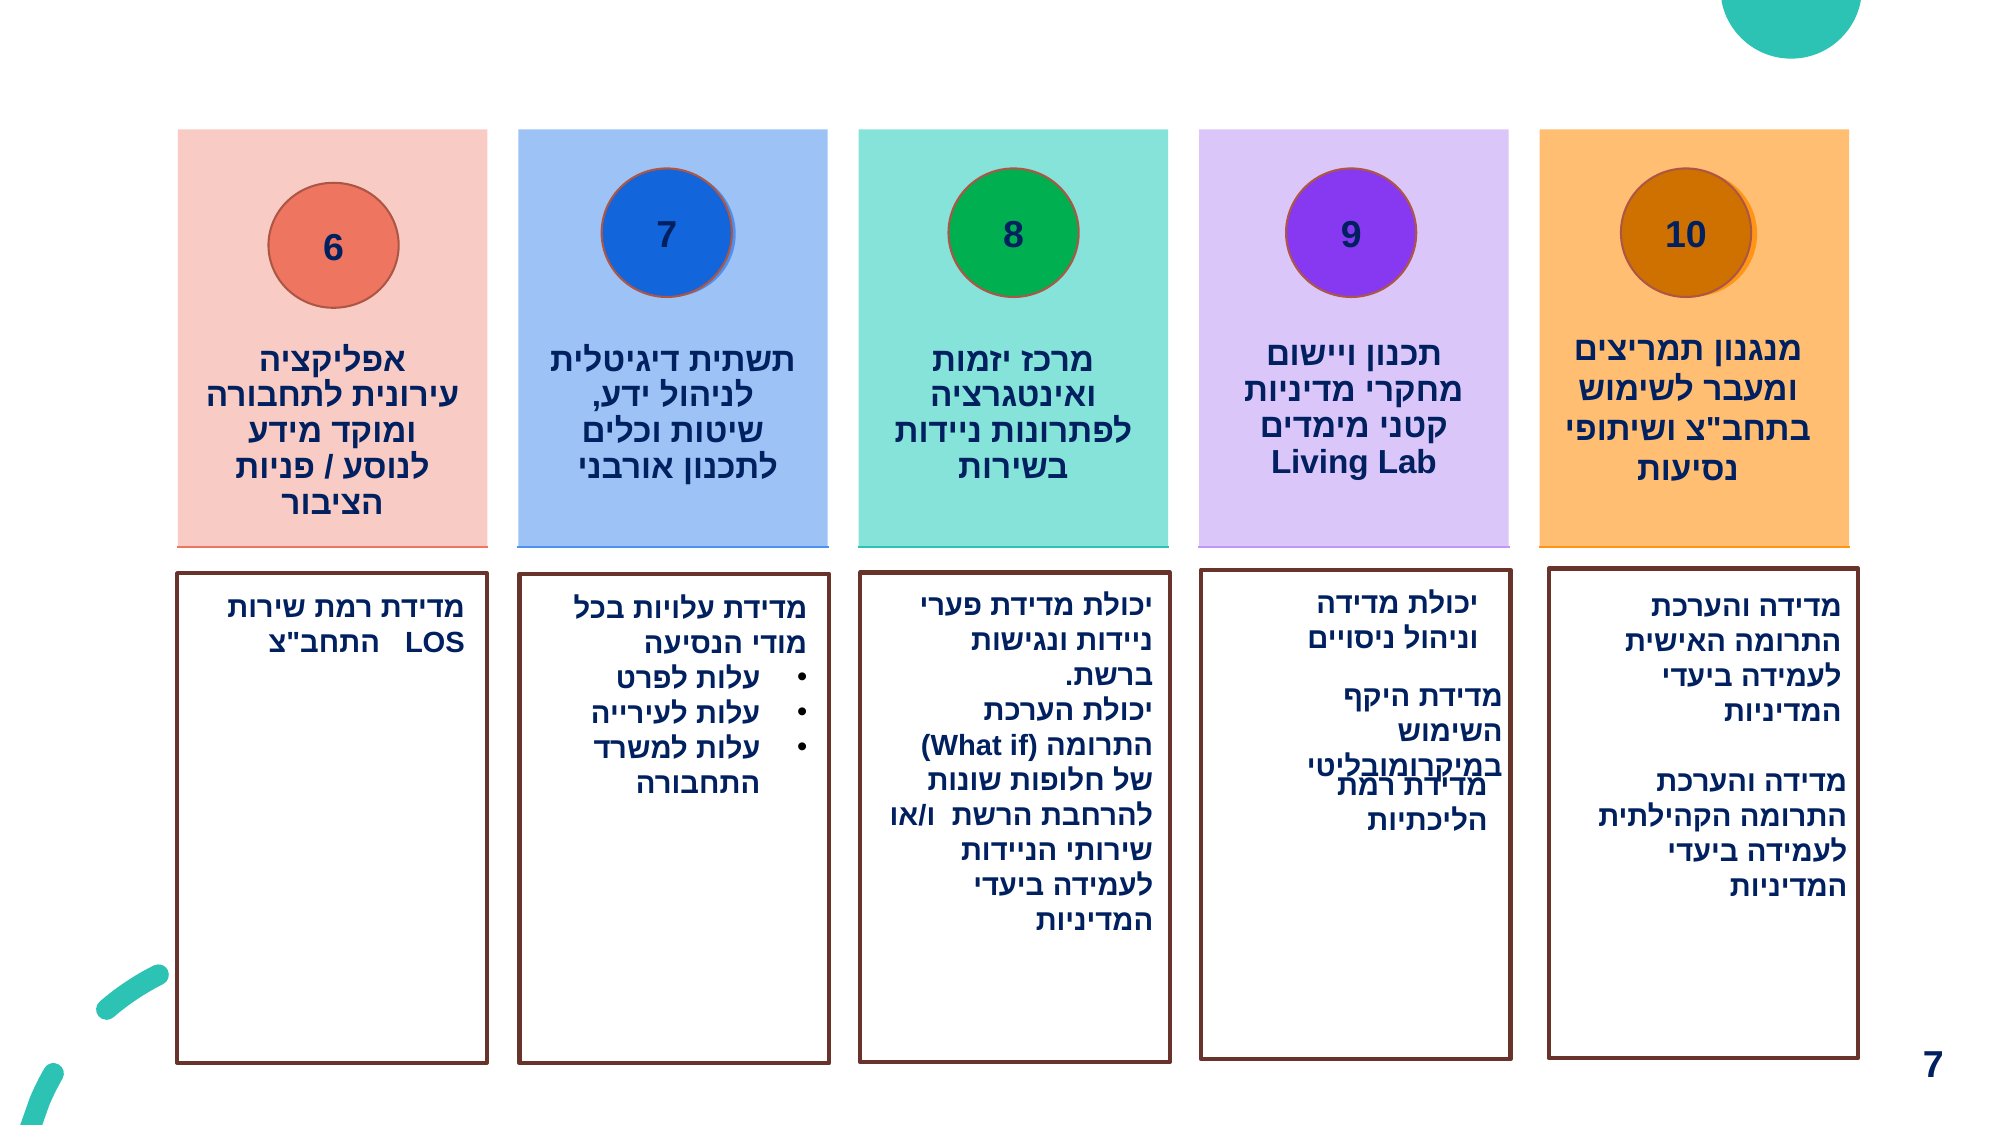

2
3
4
5
1
מנגנון תמריצים ומעבר לשימוש בתחב"צ ושיתופי נסיעות
תכנון ויישום מחקרי מדיניות קטני מימדים Living Lab
אפליקציה עירונית לתחבורה ומוקד מידע לנוסע / פניות הציבור
תשתית דיגיטלית לניהול ידע, שיטות וכלים לתכנון אורבני
מרכז יזמות ואינטגרציה לפתרונות ניידות בשירות

7
8
9
10
6

יכולת מדידה וניהול ניסויים
יכולת מדידת פערי ניידות ונגישות ברשת.
יכולת הערכת התרומה (What if) של חלופות שונות להרחבת הרשת  ו/או שירותי הניידות לעמידה ביעדי המדיניות
מדידה והערכת התרומה האישית  לעמידה ביעדי המדיניות
מדידת רמת שירות
LOS   התחב"צ
מדידת עלויות בכל מודי הנסיעה
עלות לפרט
עלות לעירייה
עלות למשרד התחבורה
מדידת היקף השימוש במיקרומובליטי
מדידה והערכת התרומה הקהילתית  לעמידה ביעדי המדיניות
מדידת רמת הליכתיות
7